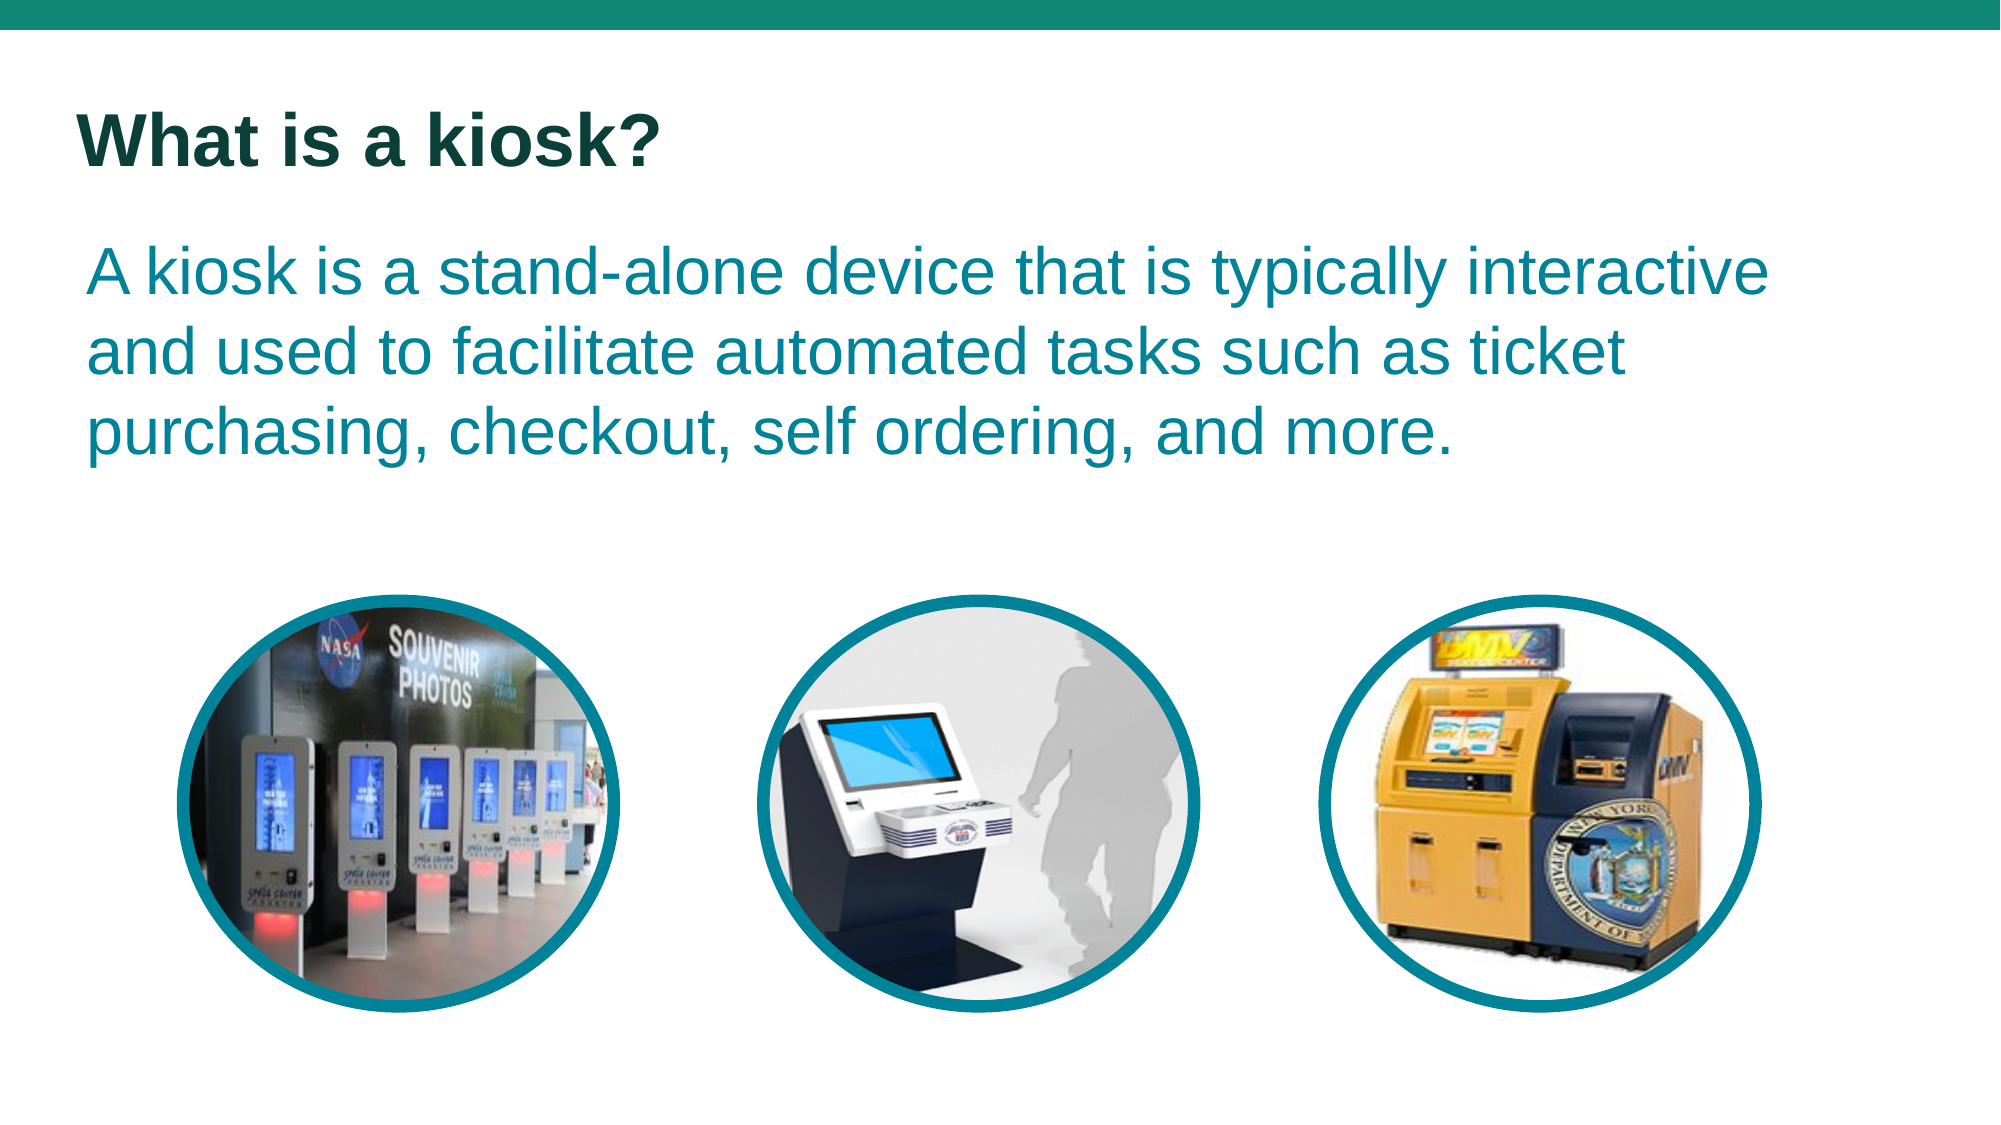

# What is a kiosk?
A kiosk is a stand-alone device that is typically interactive and used to facilitate automated tasks such as ticket purchasing, checkout, self ordering, and more.